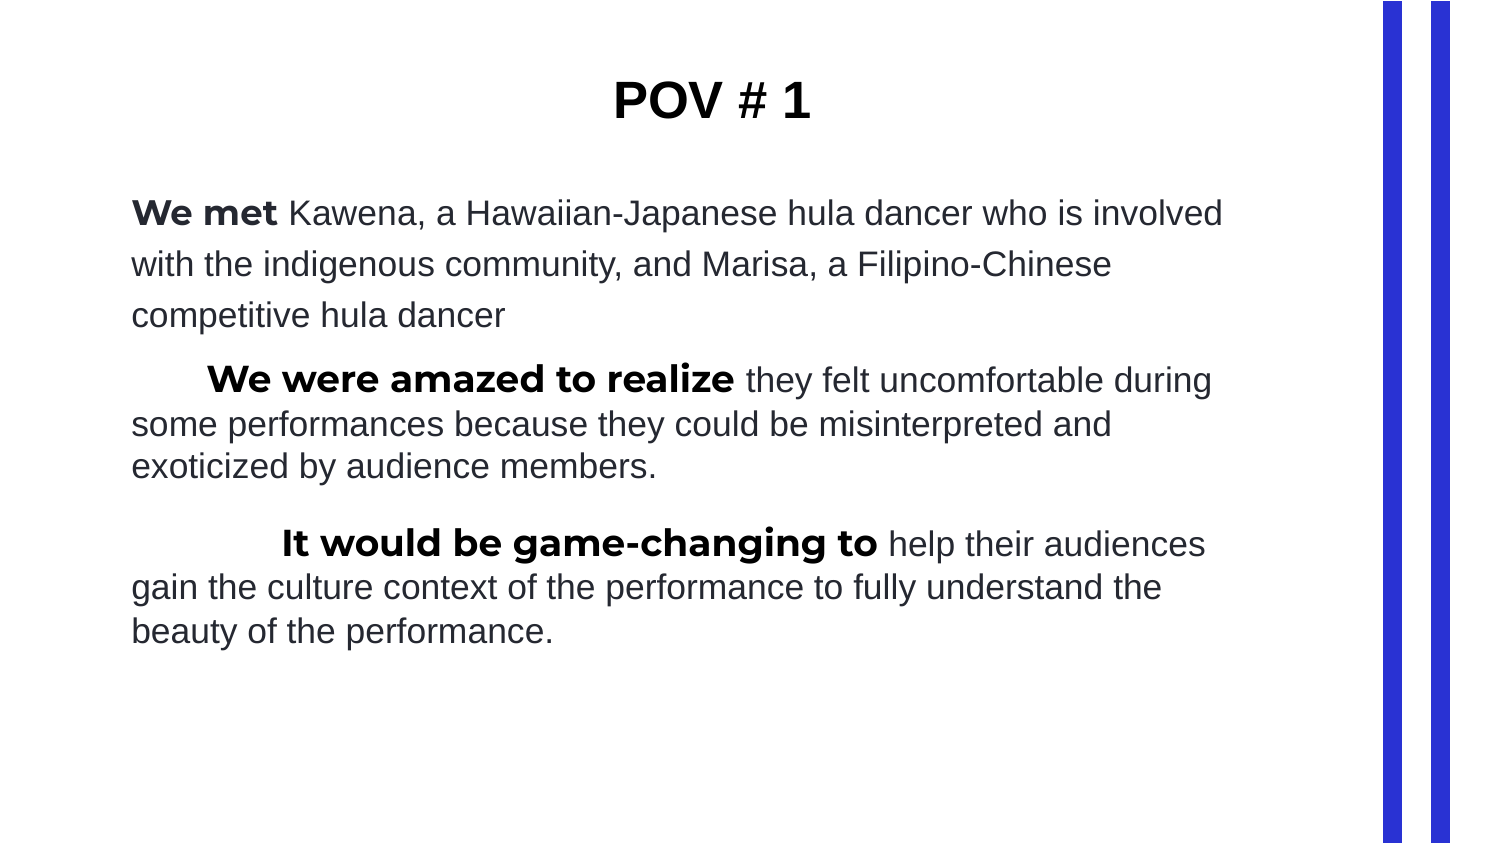

POV # 1
We met Kawena, a Hawaiian-Japanese hula dancer who is involved with the indigenous community, and Marisa, a Filipino-Chinese competitive hula dancer
We were amazed to realize they felt uncomfortable during some performances because they could be misinterpreted and exoticized by audience members.
It would be game-changing to help their audiences gain the culture context of the performance to fully understand the beauty of the performance.